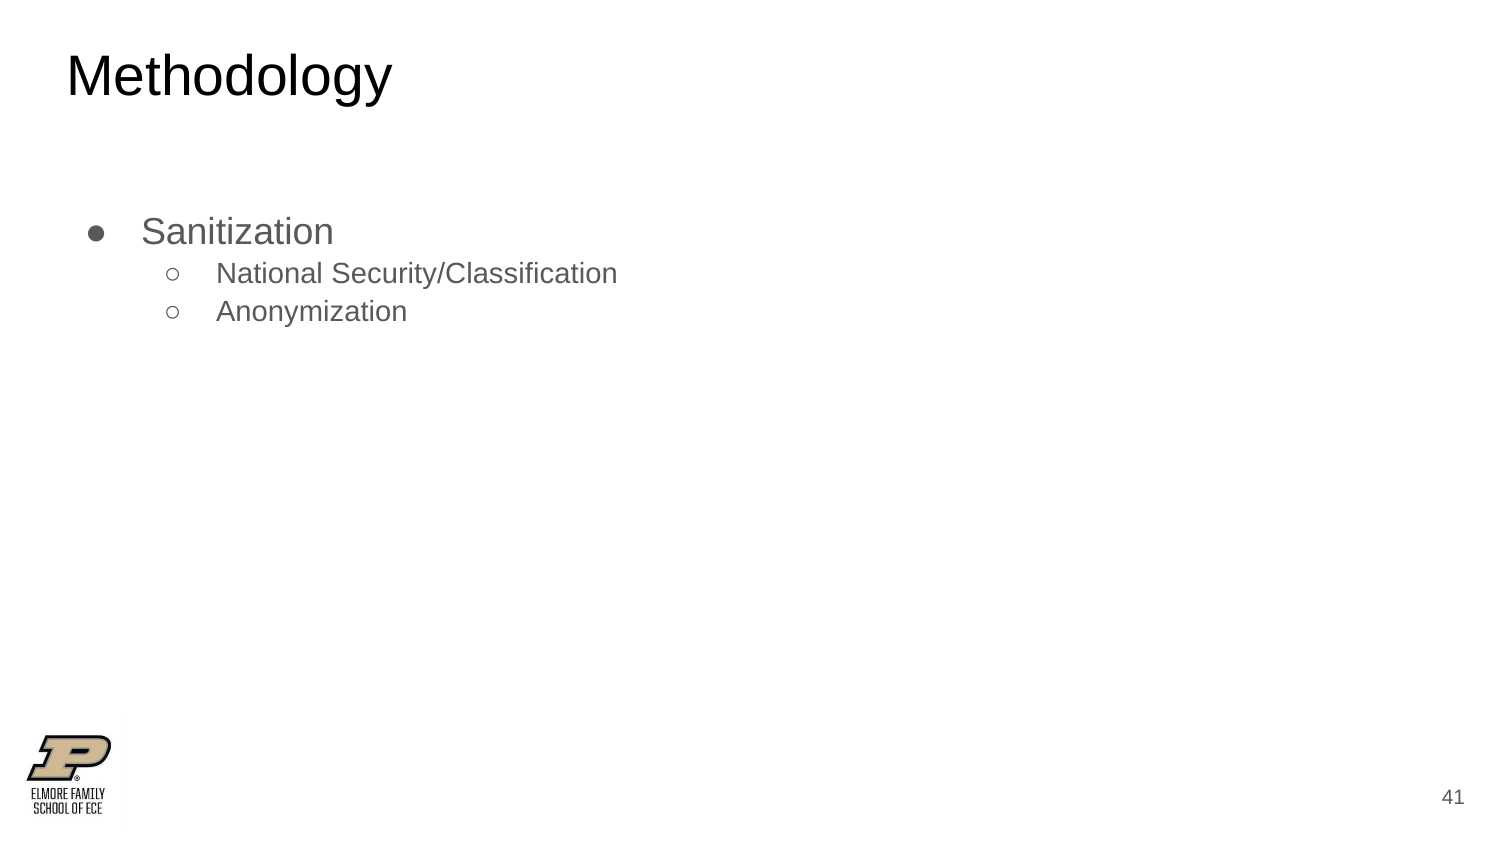

# Methodology
Sanitization
National Security/Classification
Anonymization
41